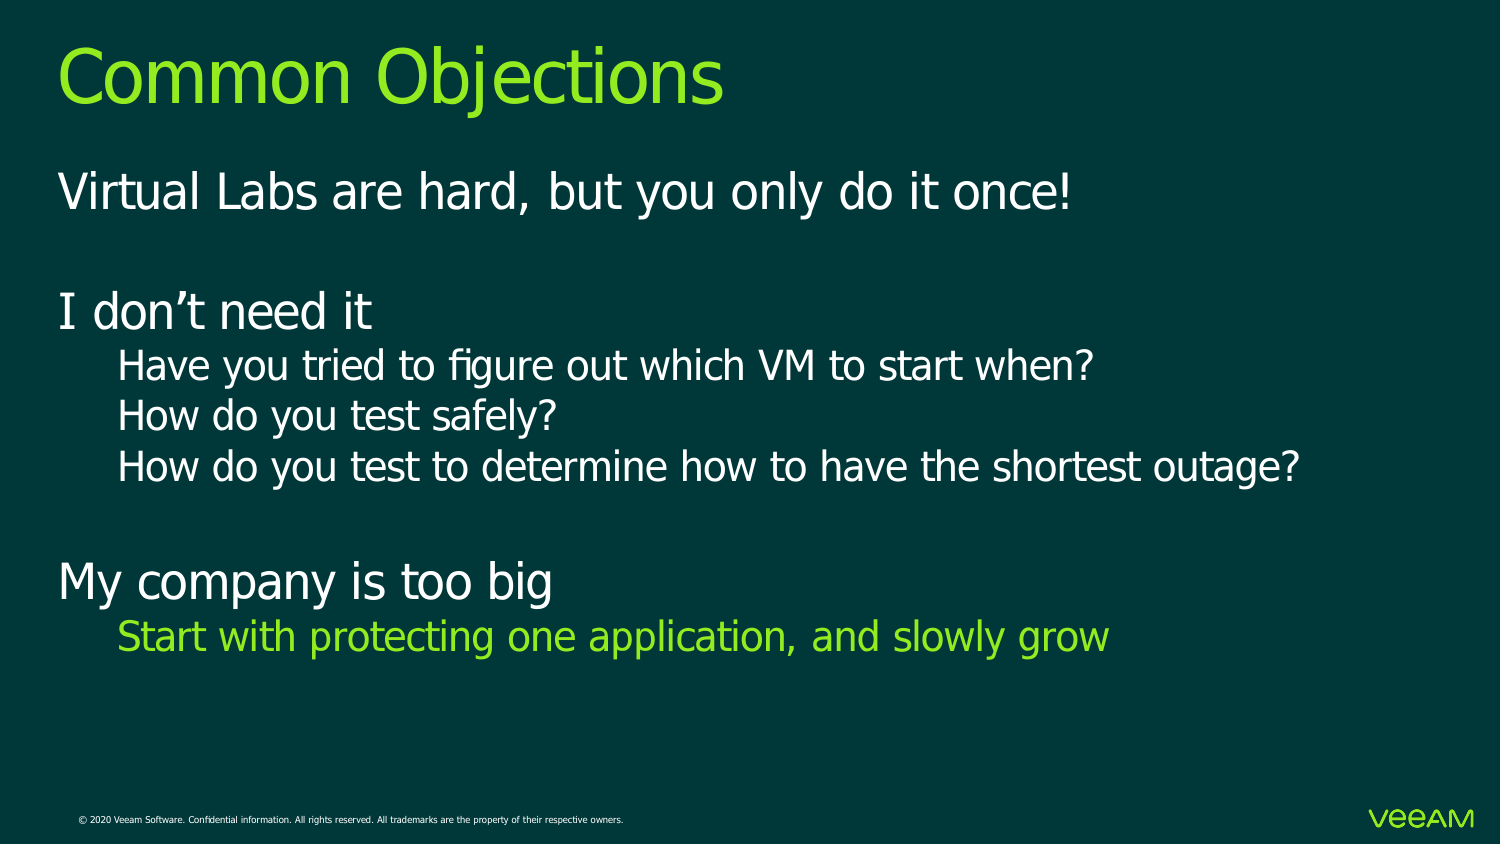

# Common Objections
Virtual Labs are hard, but you only do it once!

I don’t need it
Have you tried to figure out which VM to start when?
How do you test safely?
How do you test to determine how to have the shortest outage?

My company is too big
Start with protecting one application, and slowly grow